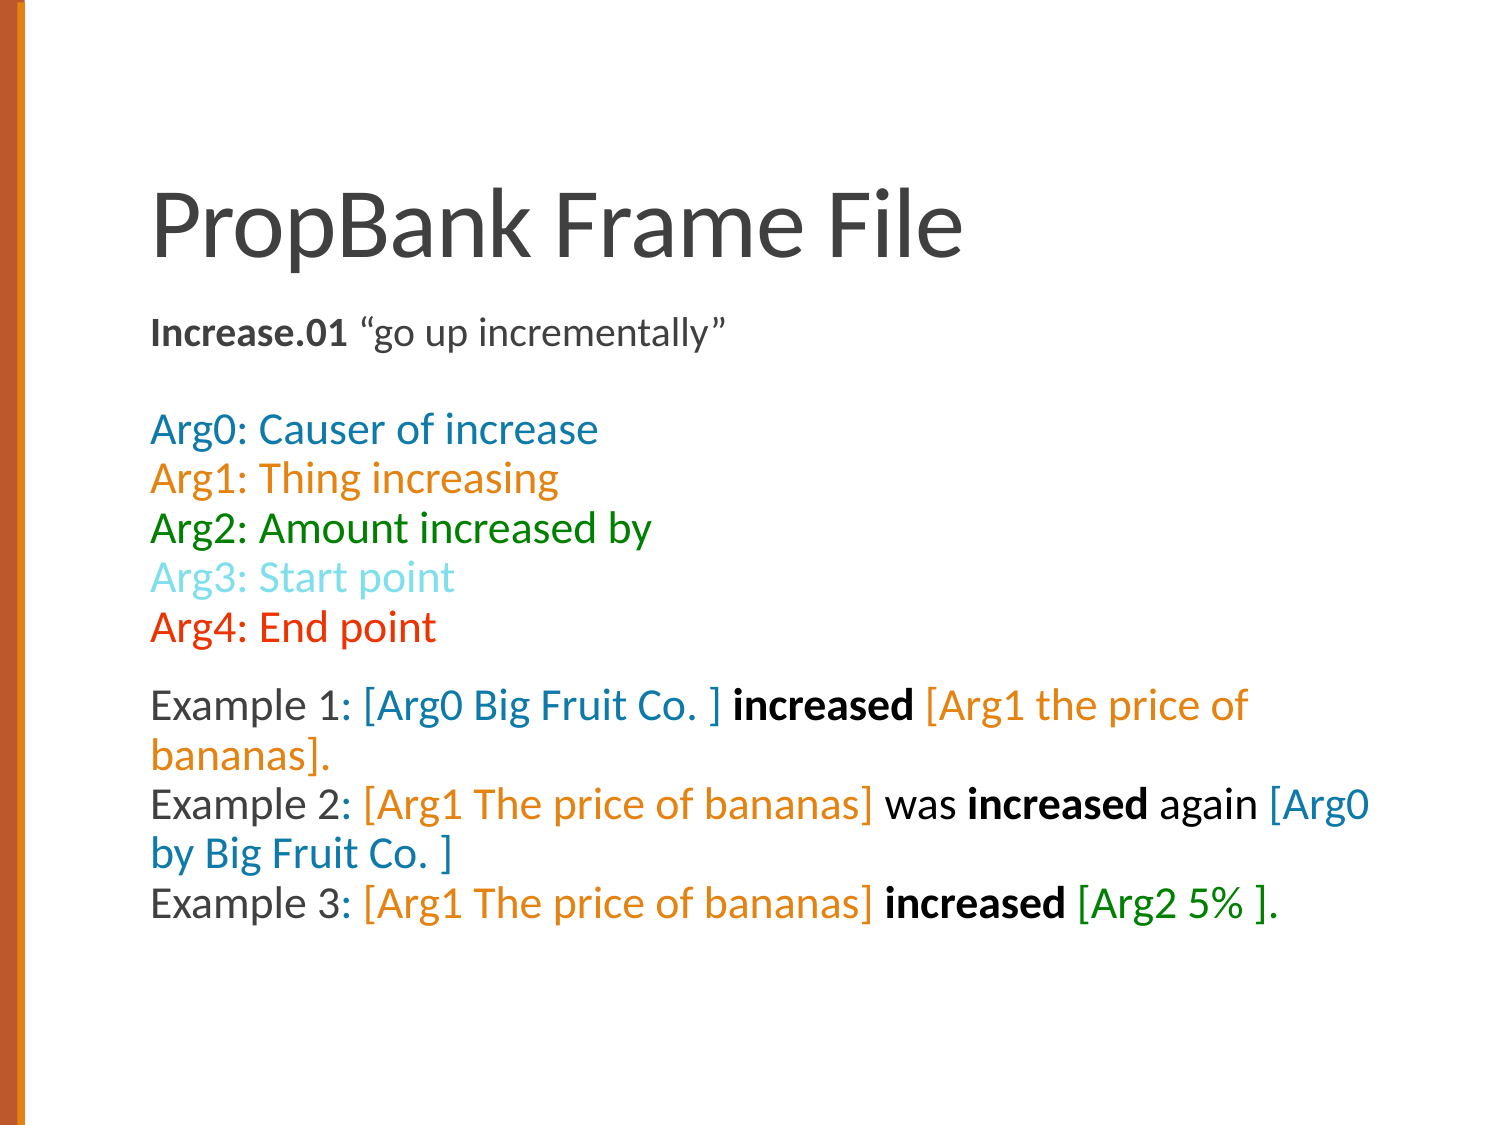

# PropBank Frame File
Increase.01 “go up incrementally”
Arg0: Causer of increase
Arg1: Thing increasing
Arg2: Amount increased by
Arg3: Start point
Arg4: End point
Example 1: [Arg0 Big Fruit Co. ] increased [Arg1 the price of bananas].
Example 2: [Arg1 The price of bananas] was increased again [Arg0 by Big Fruit Co. ]
Example 3: [Arg1 The price of bananas] increased [Arg2 5% ].